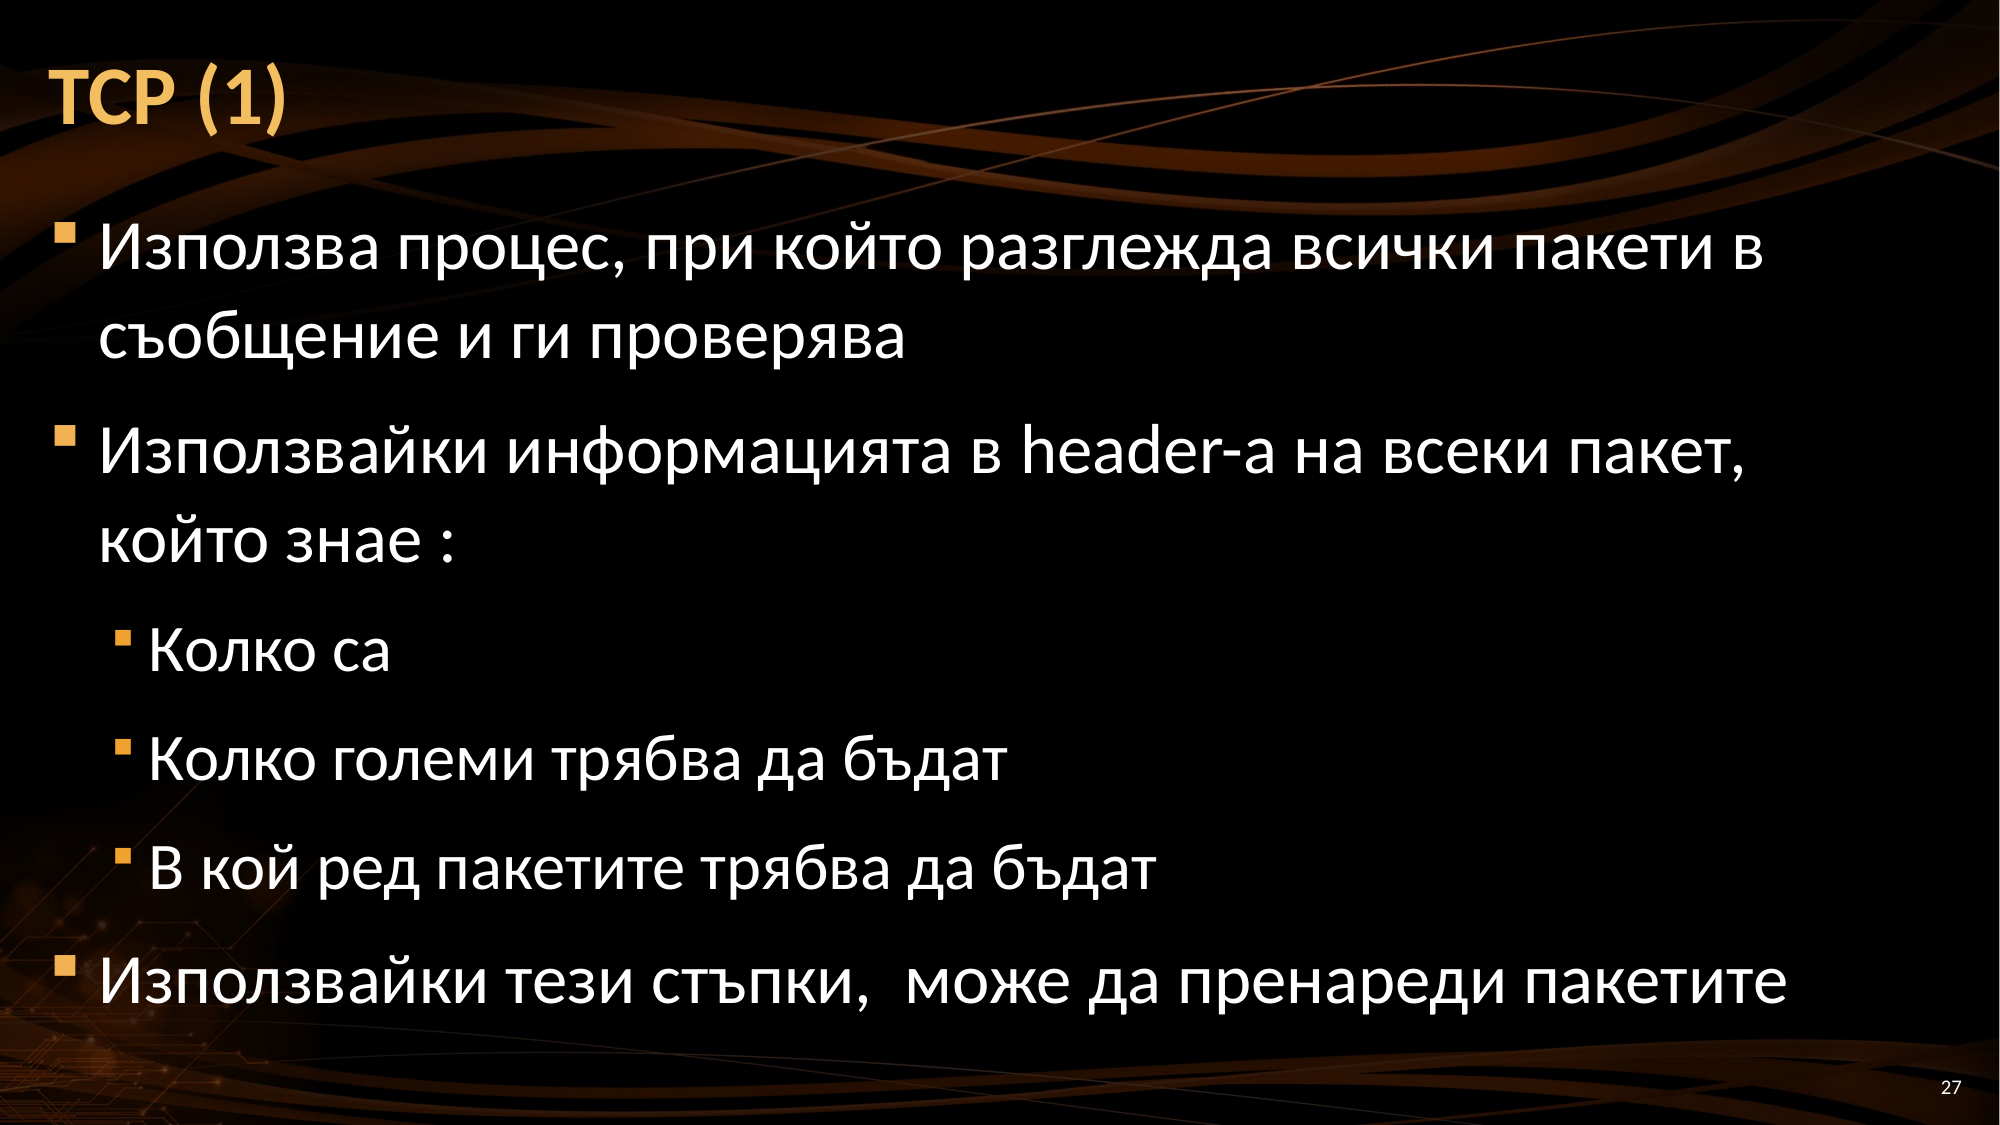

# TCP (1)
Използва процес, при който разглежда всички пакети в
съобщение и ги проверява
Използвайки информацията в header-а на всеки пакет,
който знае :
Колко са
Колко големи трябва да бъдат
В кой ред пакетите трябва да бъдат
Използвайки тези стъпки,  може да пренареди пакетите
27